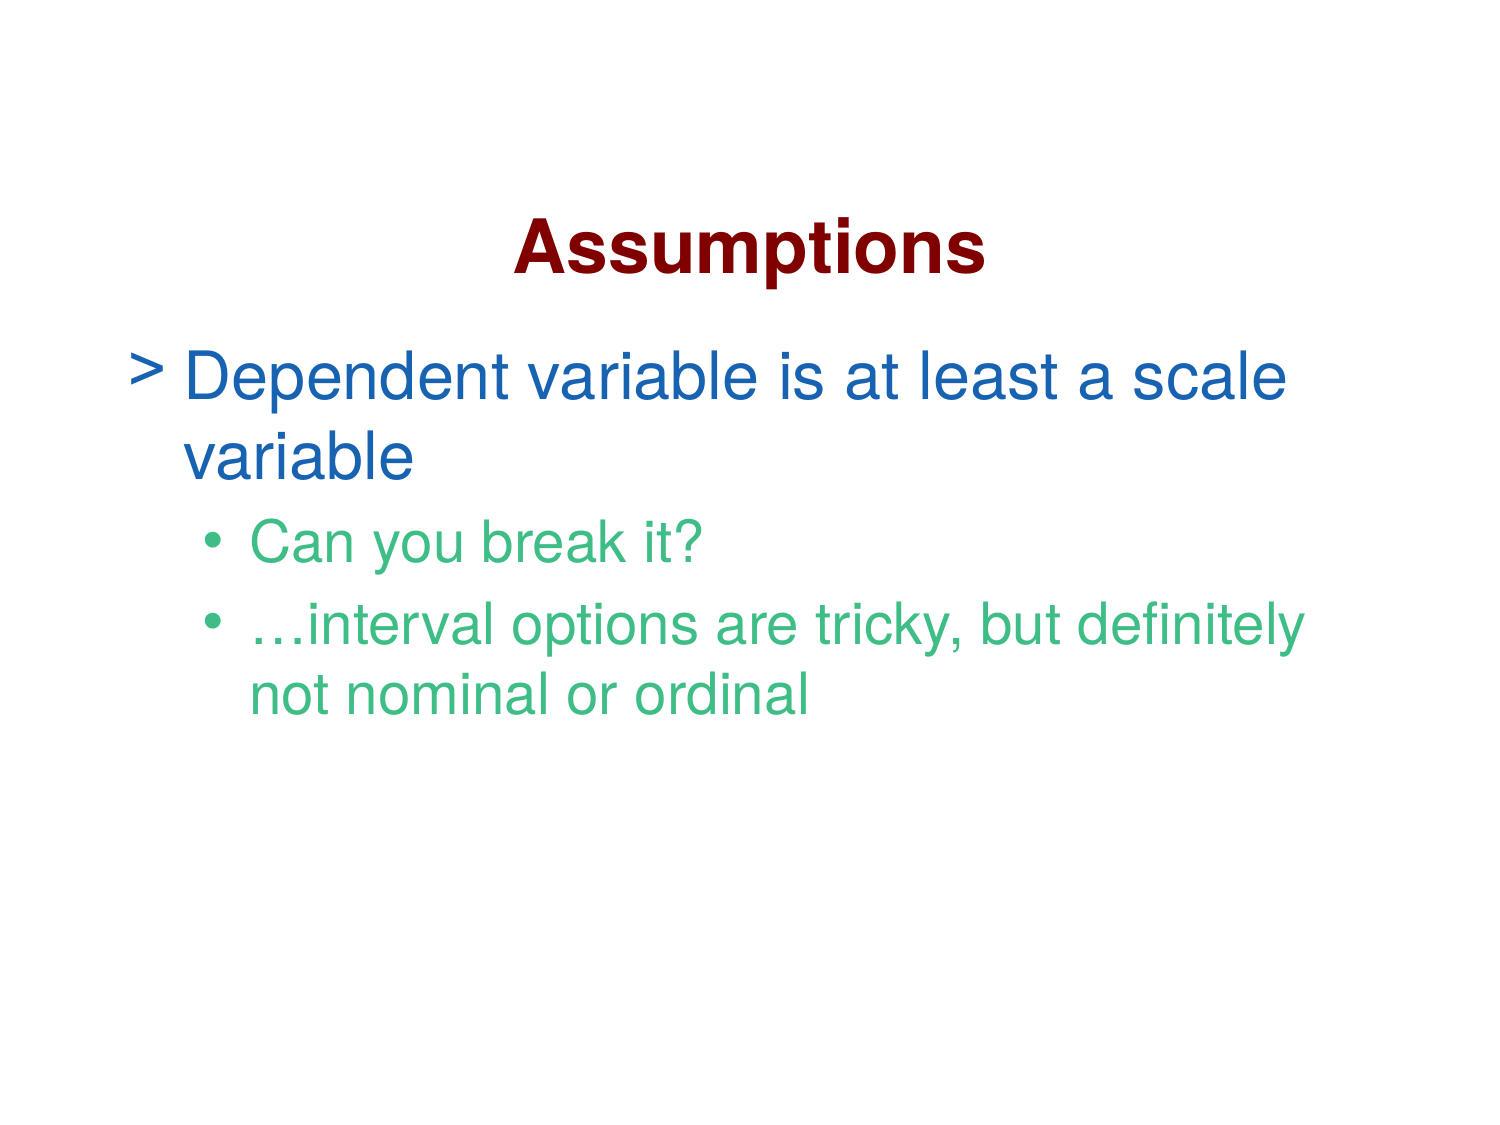

# Assumptions
Dependent variable is at least a scale variable
Can you break it?
…interval options are tricky, but definitely not nominal or ordinal